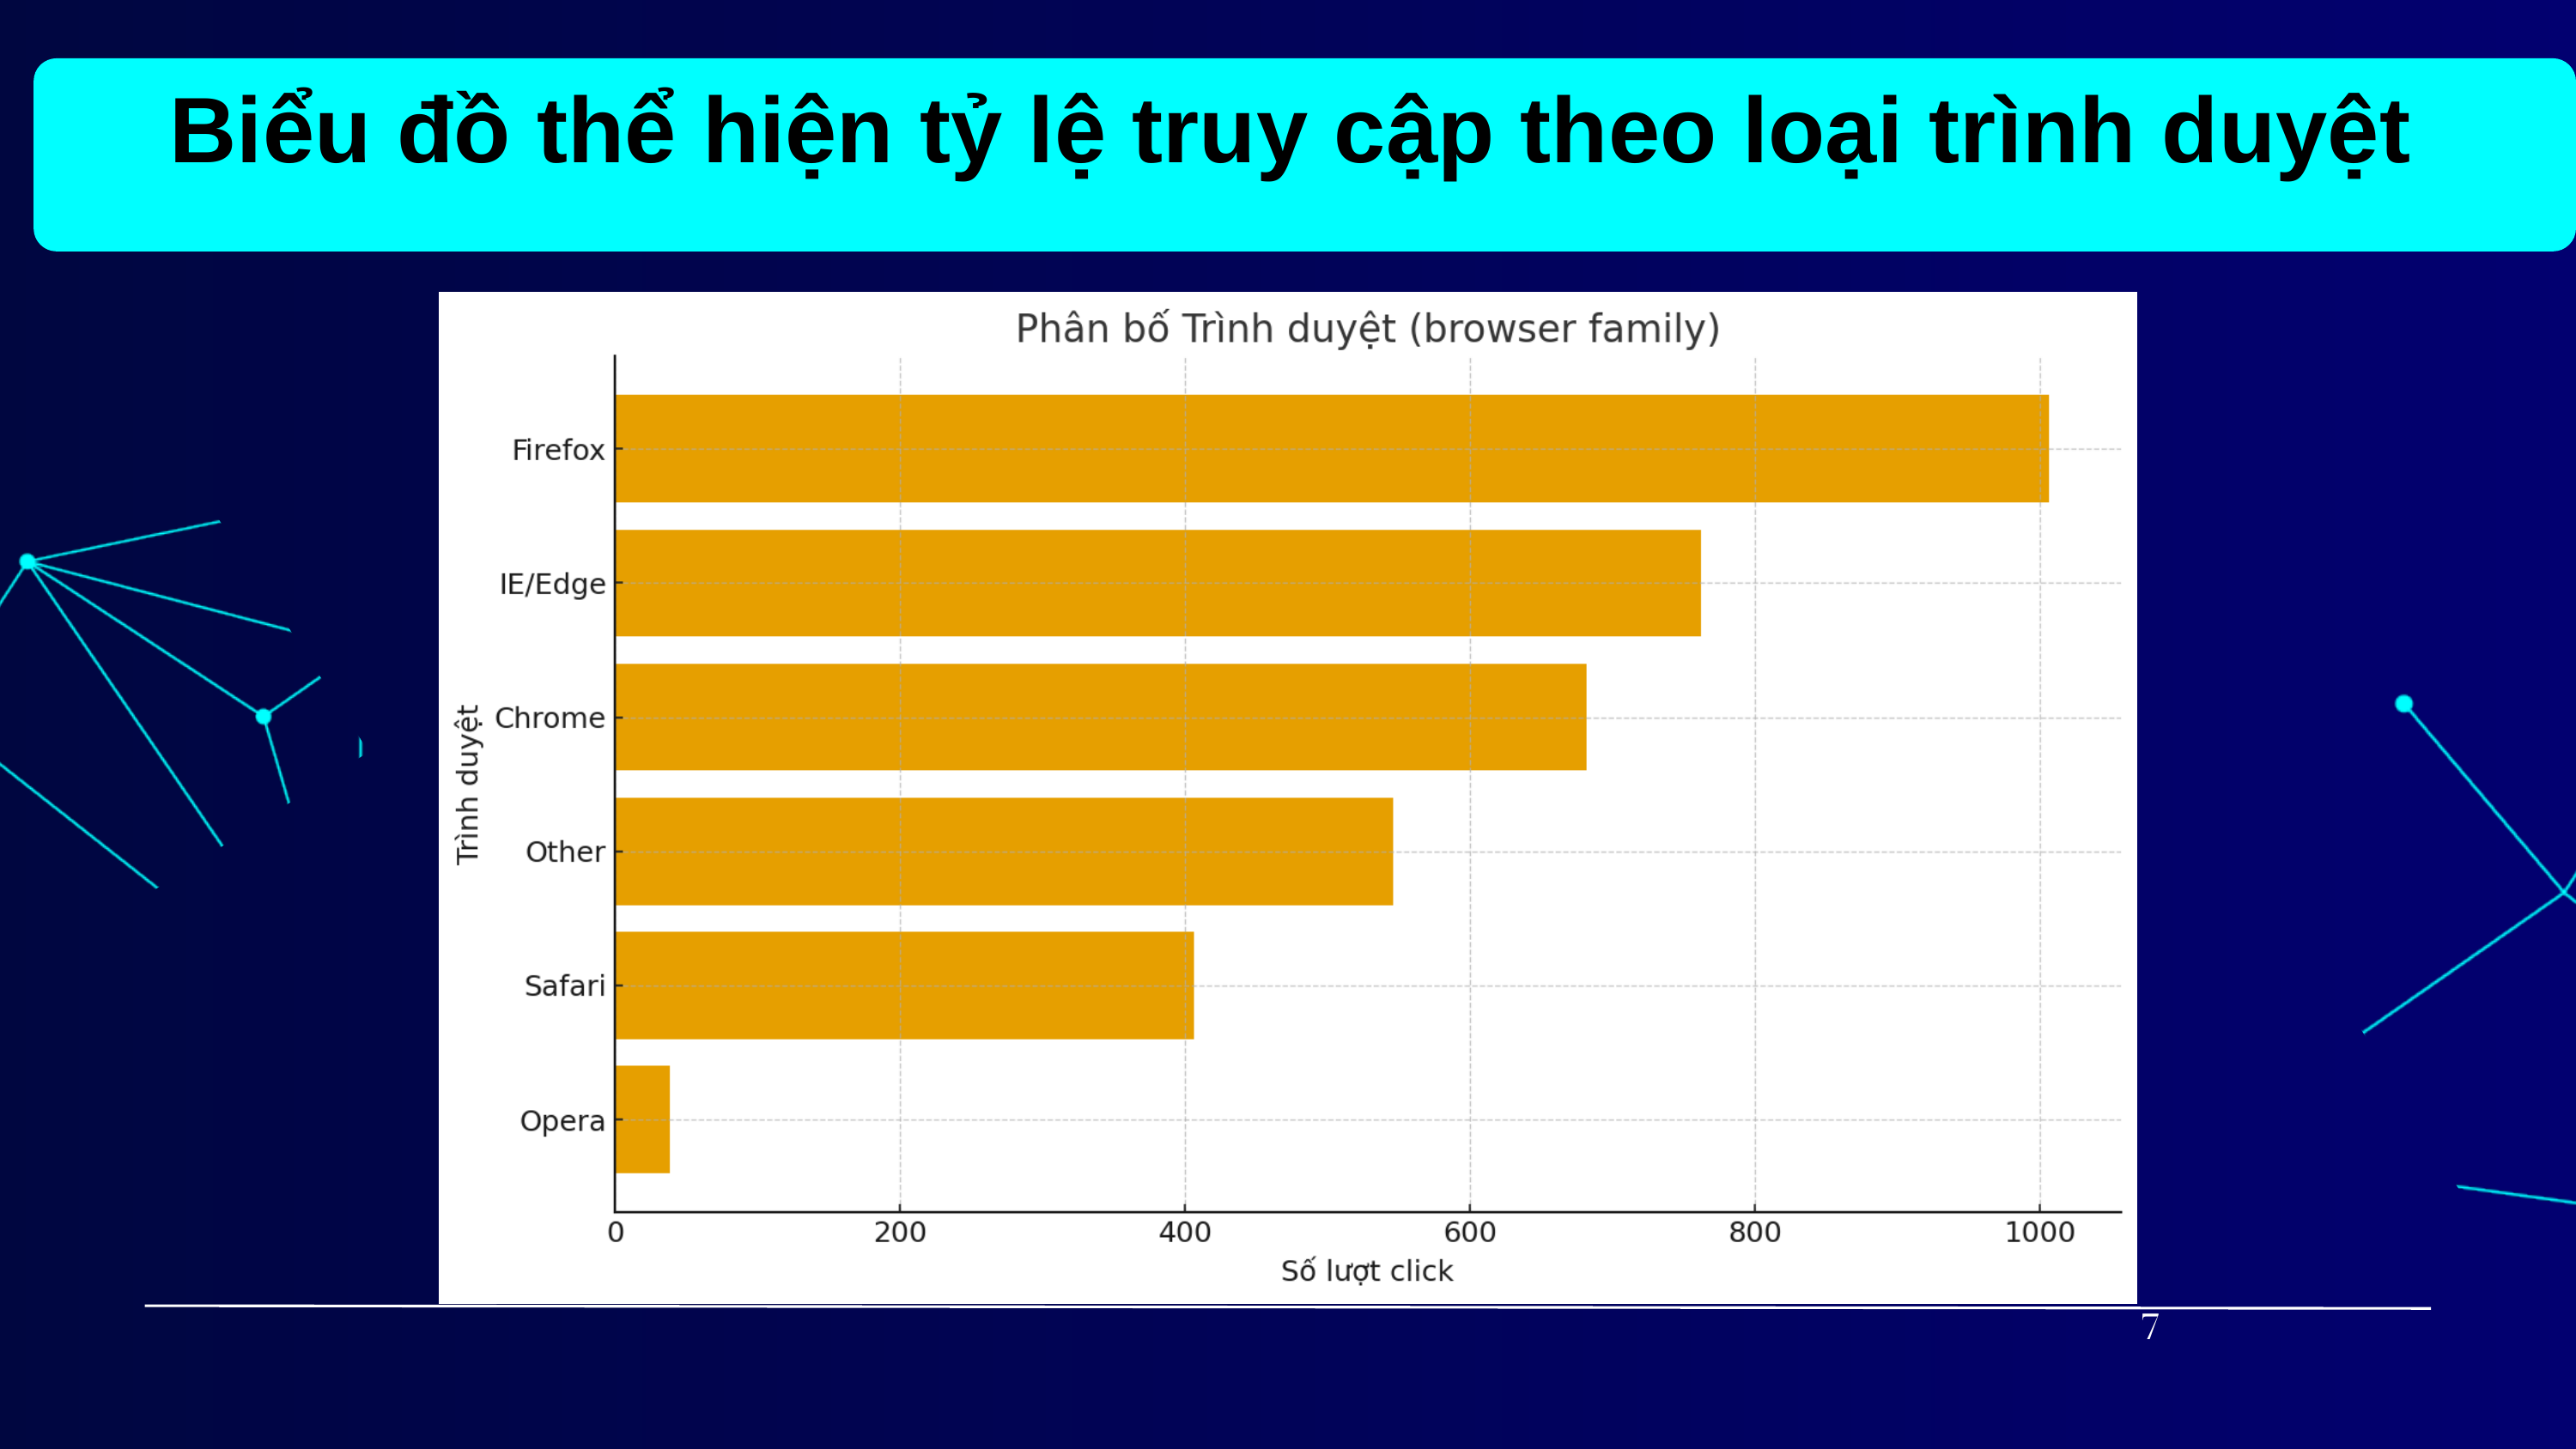

Biểu đồ thể hiện tỷ lệ truy cập theo loại trình duyệt

7